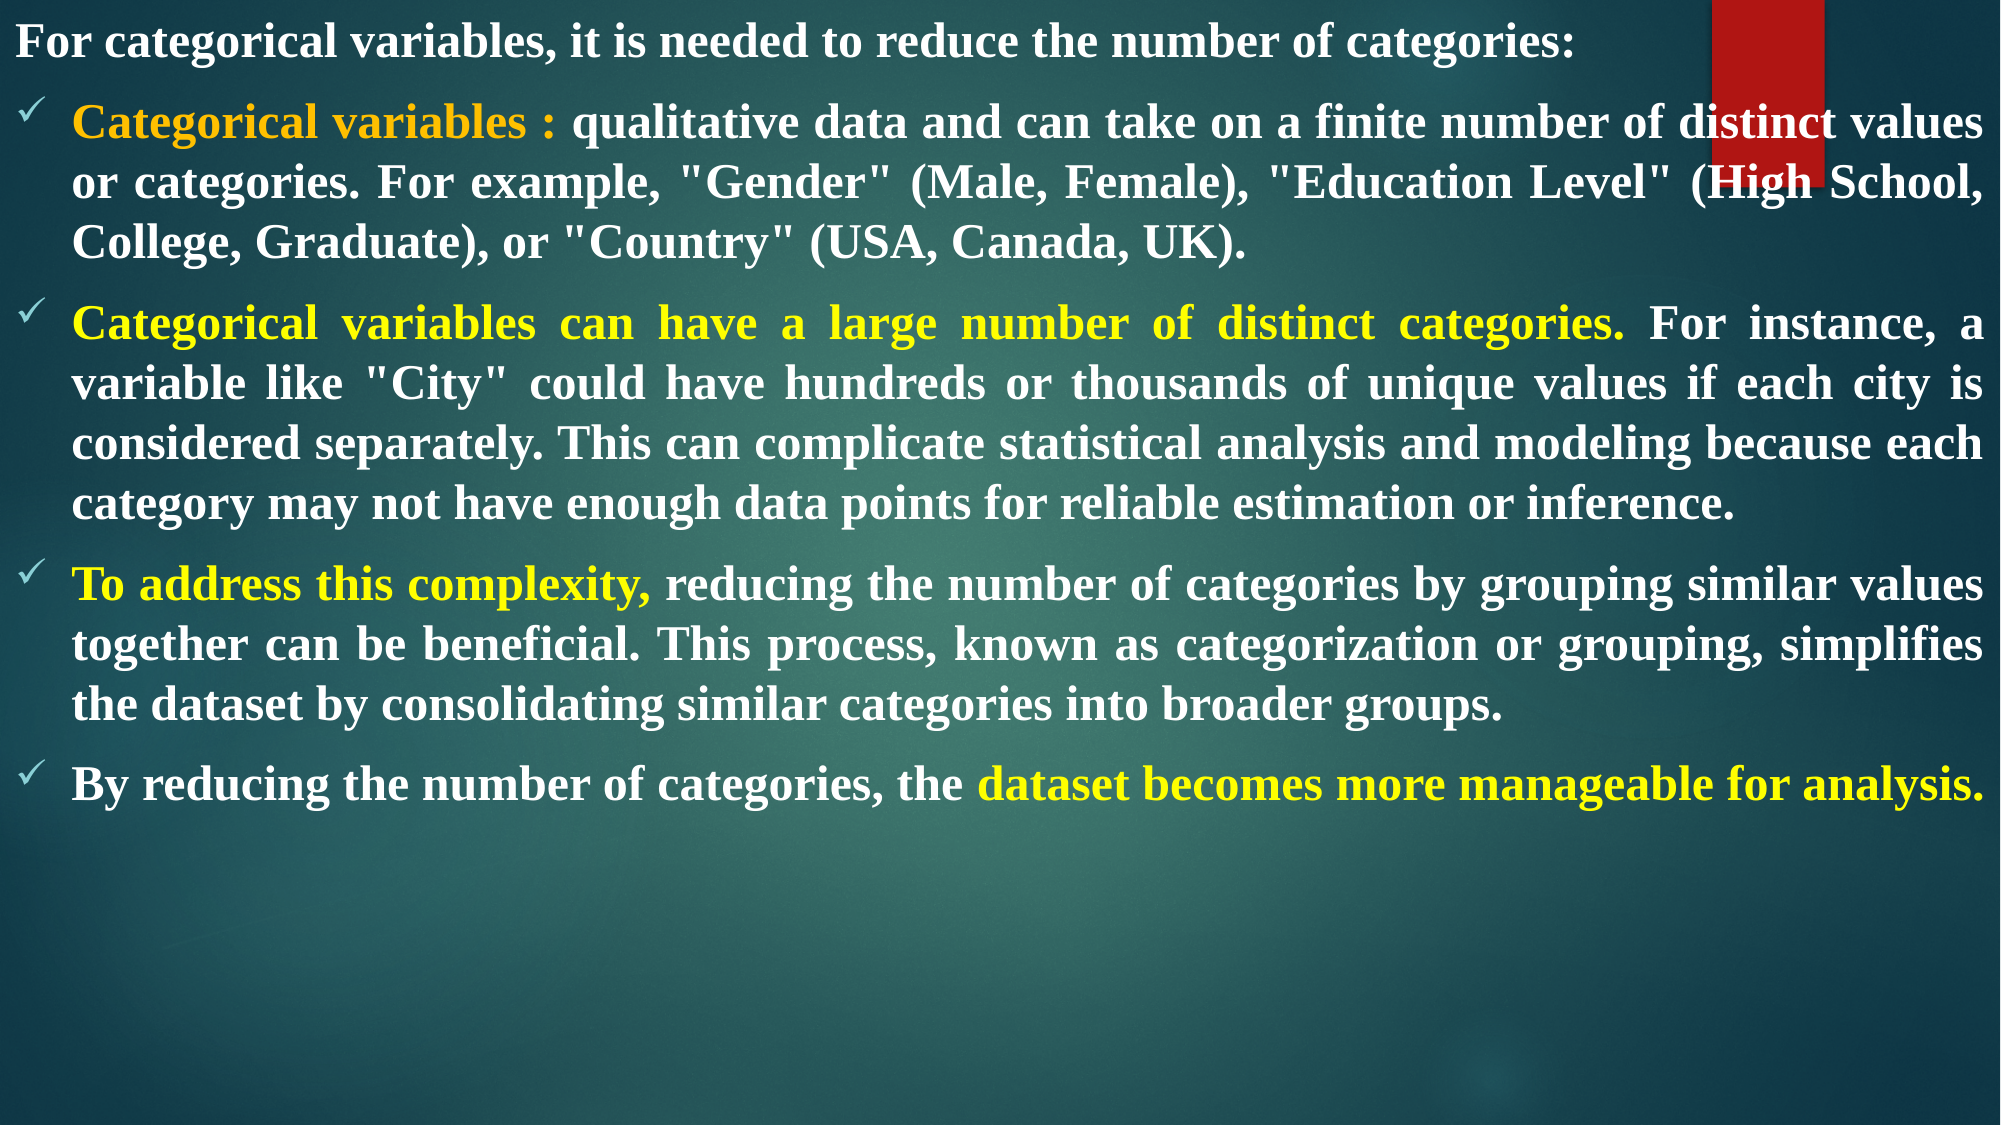

For categorical variables, it is needed to reduce the number of categories:
Categorical variables : qualitative data and can take on a finite number of distinct values or categories. For example, "Gender" (Male, Female), "Education Level" (High School, College, Graduate), or "Country" (USA, Canada, UK).
Categorical variables can have a large number of distinct categories. For instance, a variable like "City" could have hundreds or thousands of unique values if each city is considered separately. This can complicate statistical analysis and modeling because each category may not have enough data points for reliable estimation or inference.
To address this complexity, reducing the number of categories by grouping similar values together can be beneficial. This process, known as categorization or grouping, simplifies the dataset by consolidating similar categories into broader groups.
By reducing the number of categories, the dataset becomes more manageable for analysis.